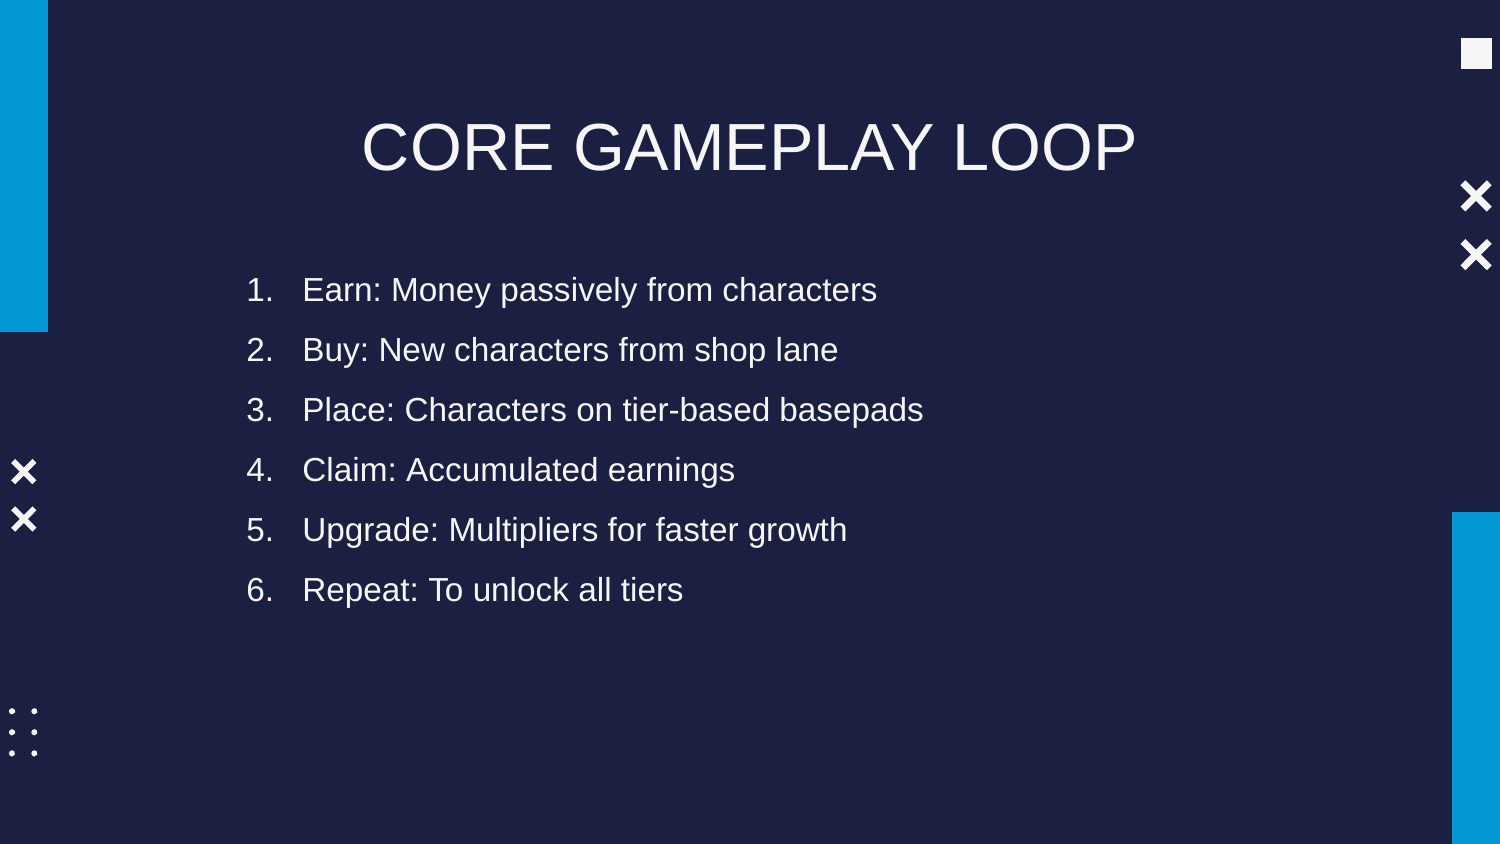

# CORE GAMEPLAY LOOP

Earn: Money passively from characters
Buy: New characters from shop lane
Place: Characters on tier-based basepads
Claim: Accumulated earnings
Upgrade: Multipliers for faster growth
Repeat: To unlock all tiers